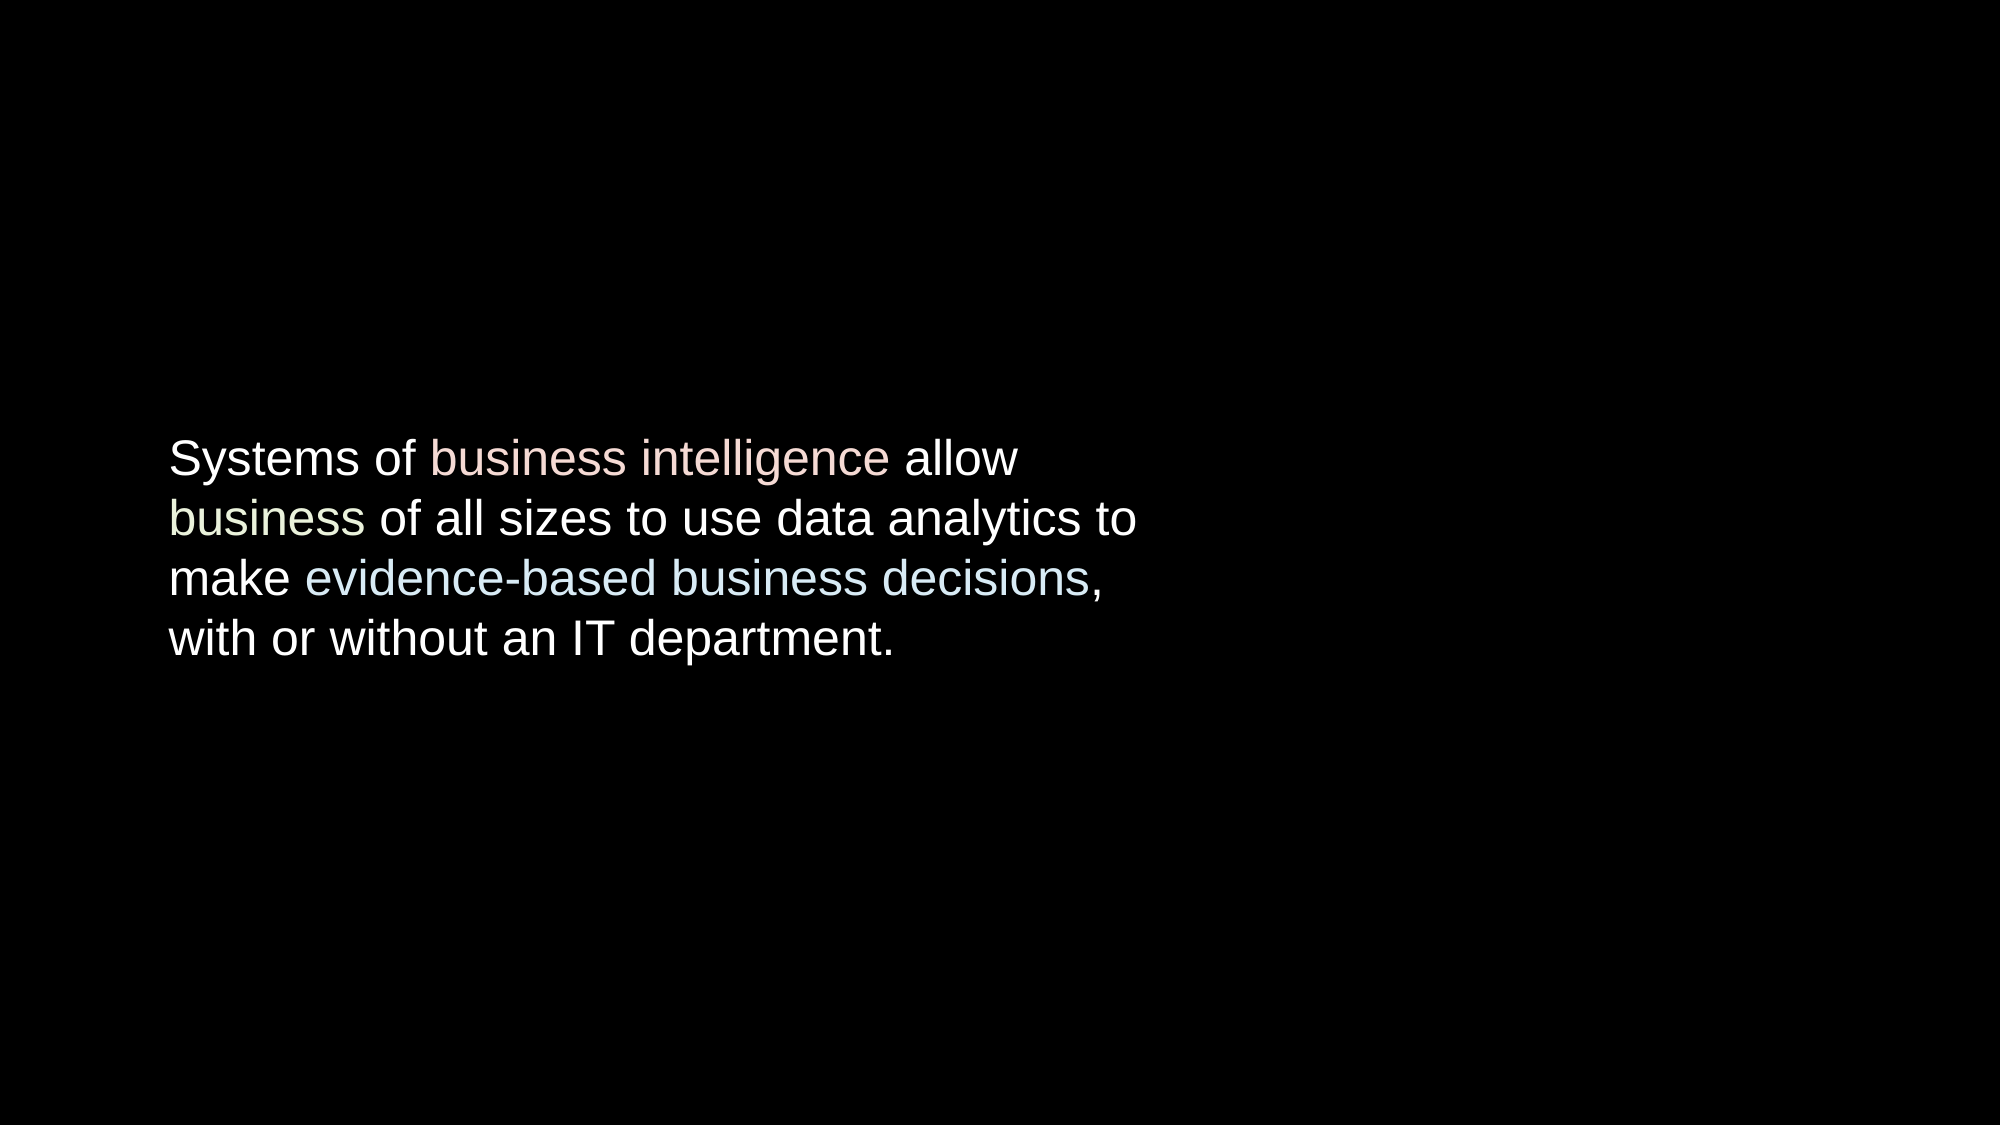

Systems of business intelligence allow business of all sizes to use data analytics to make evidence-based business decisions, with or without an IT department.